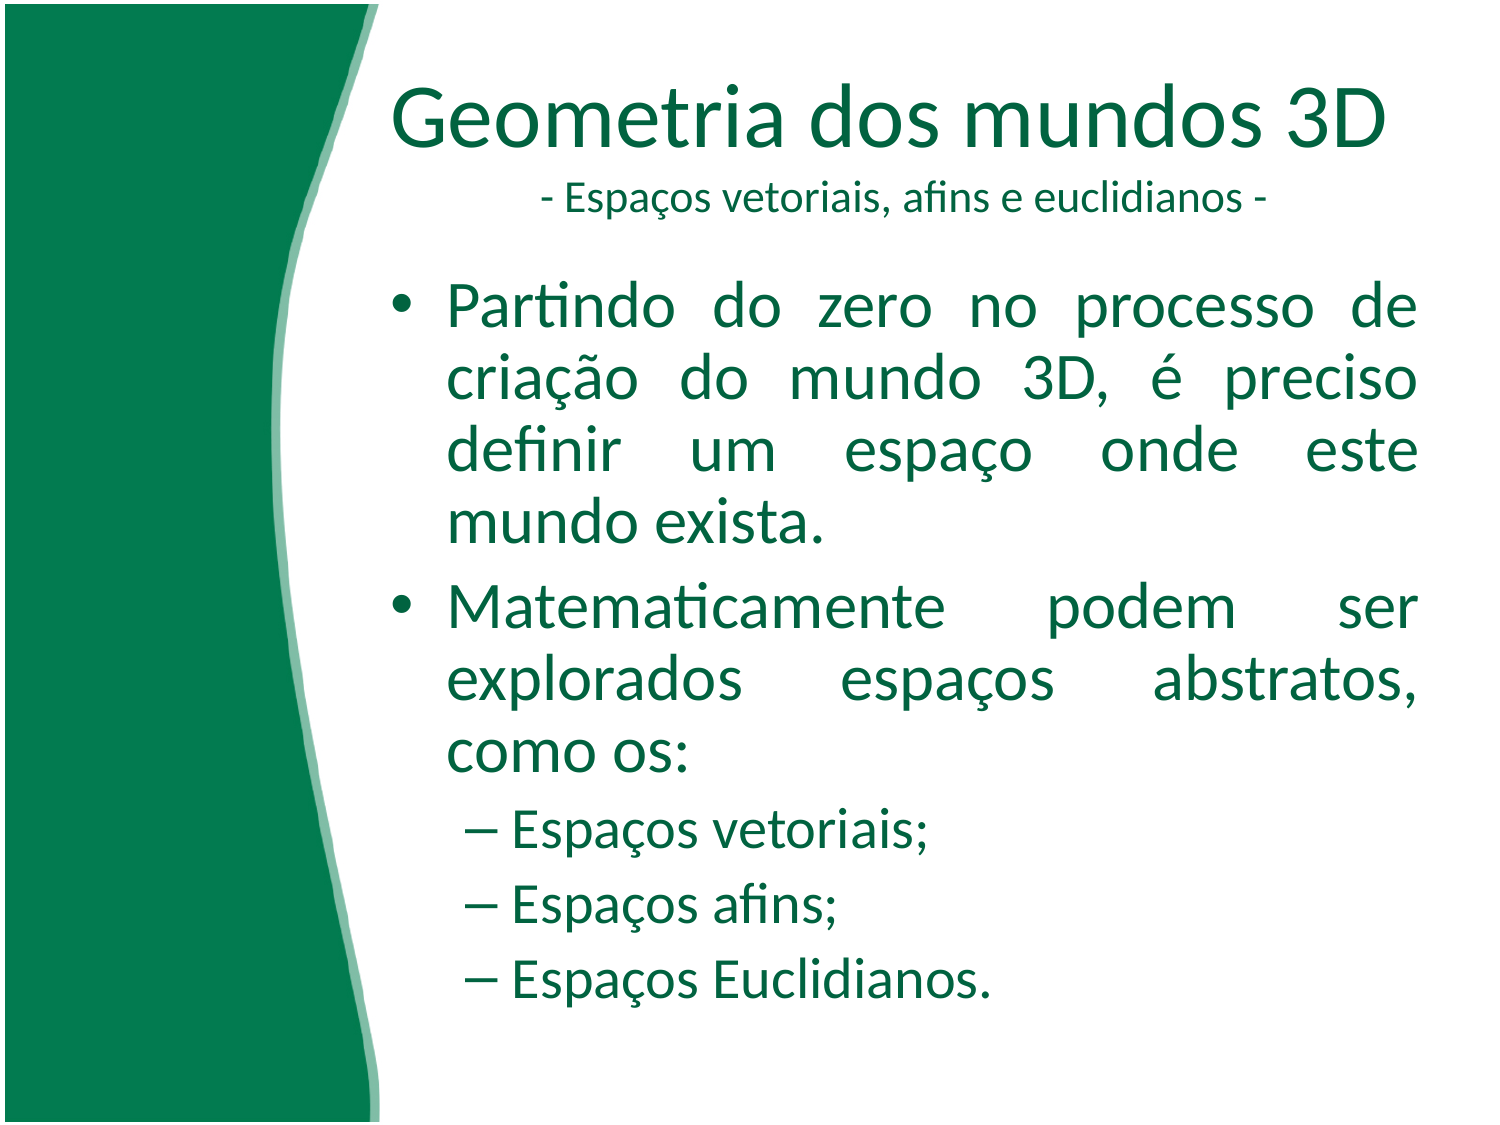

# Geometria dos mundos 3D - Espaços vetoriais, afins e euclidianos -
Partindo do zero no processo de criação do mundo 3D, é preciso definir um espaço onde este mundo exista.
Matematicamente podem ser explorados espaços abstratos, como os:
Espaços vetoriais;
Espaços afins;
Espaços Euclidianos.